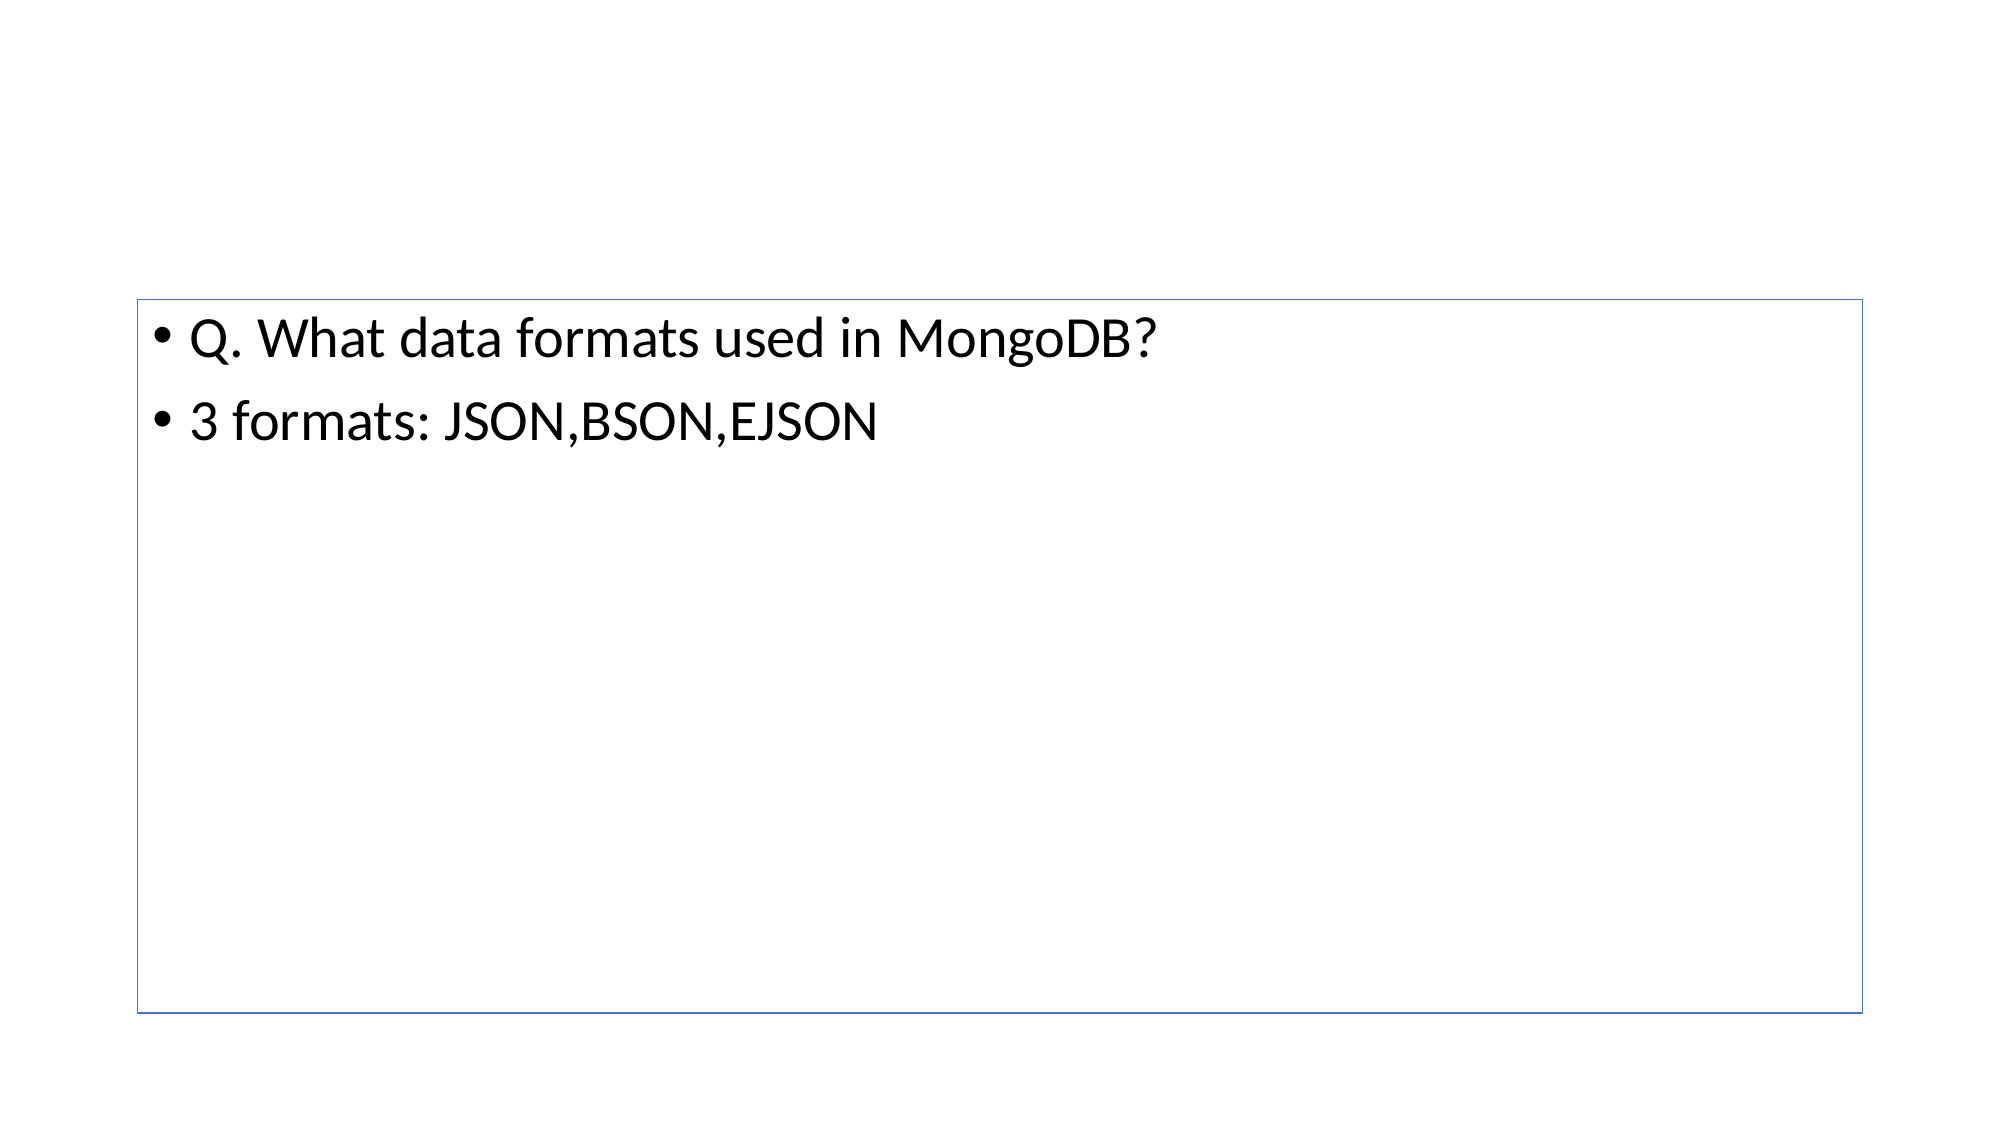

#
Q. What data formats used in MongoDB?
3 formats: JSON,BSON,EJSON